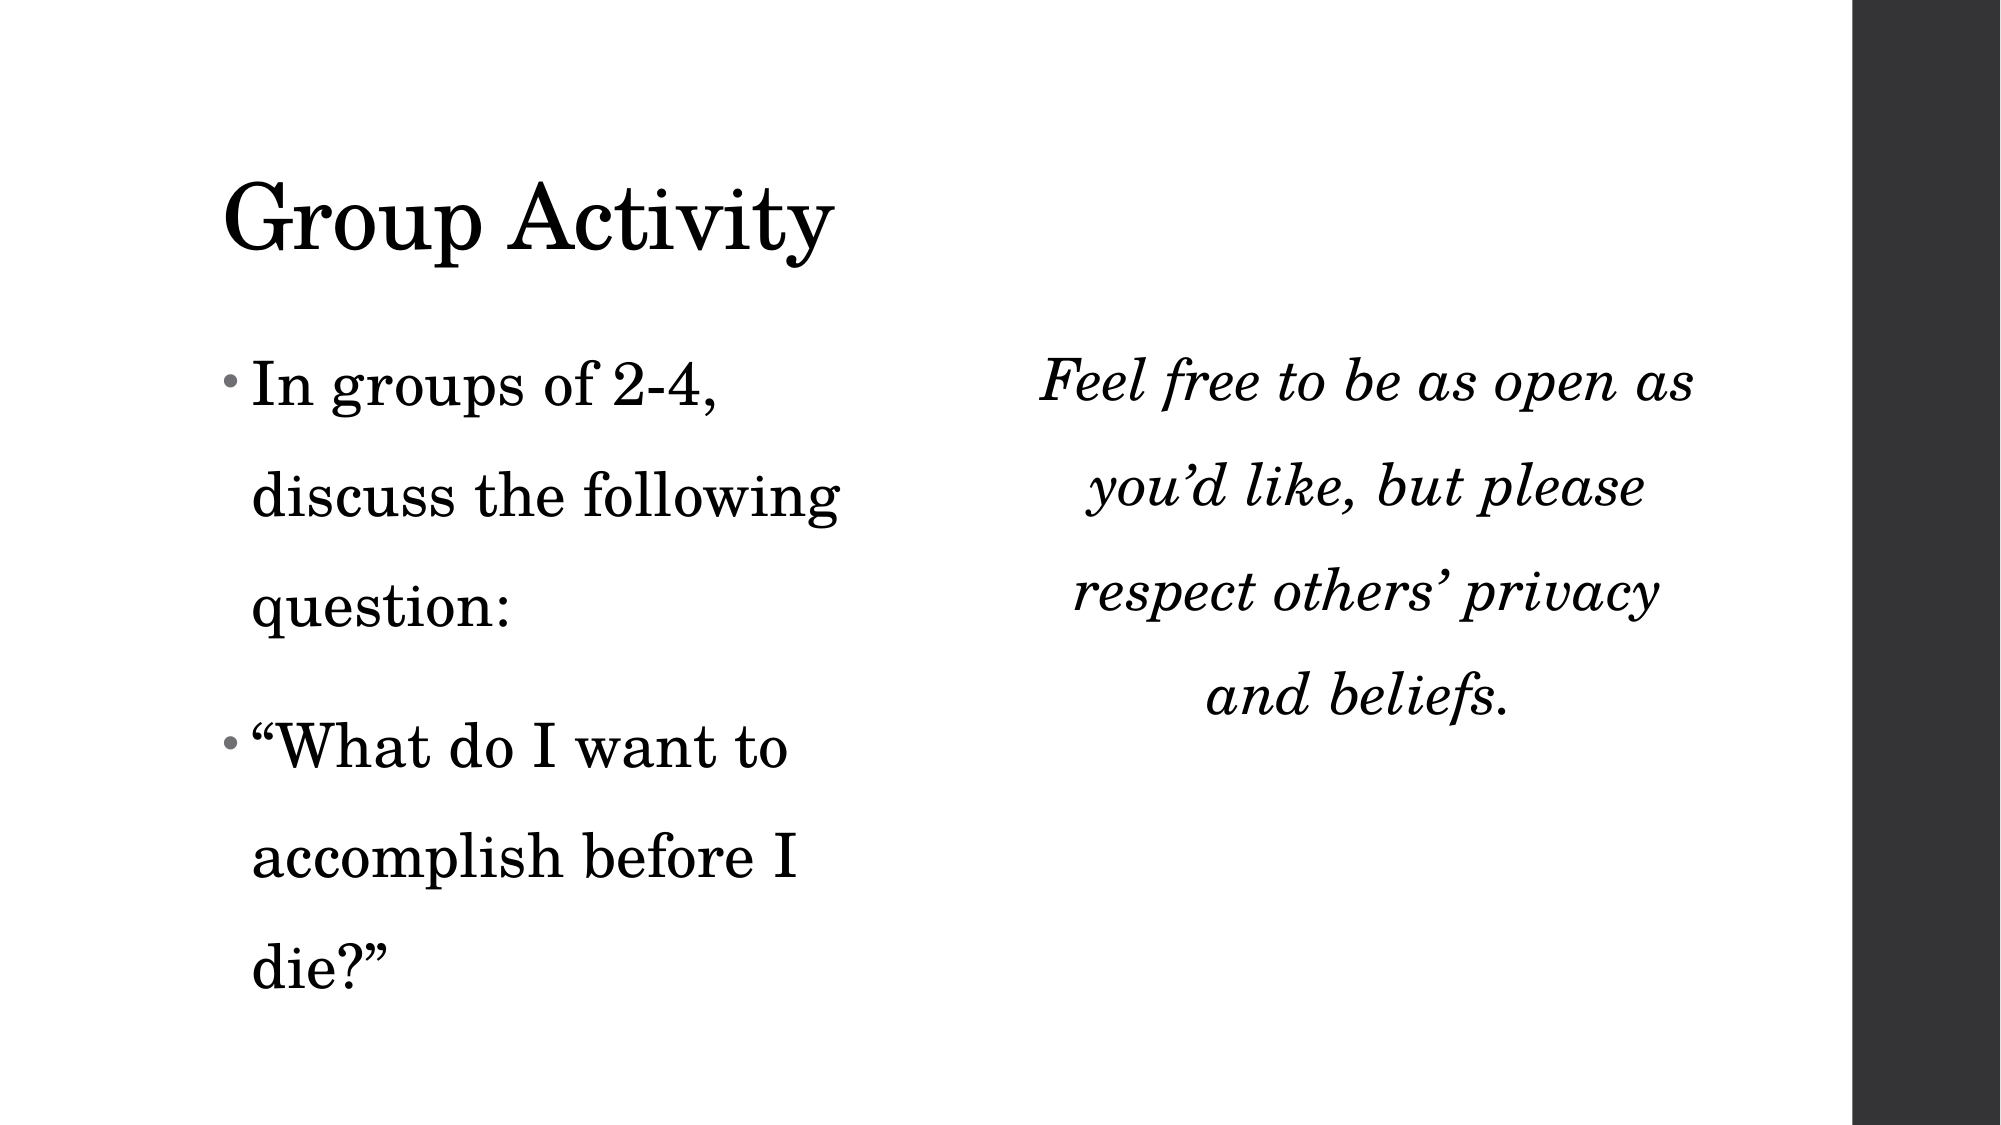

# Group Activity
In groups of 2-4, discuss the following question:
“What do I want to accomplish before I die?”
Feel free to be as open as you’d like, but please respect others’ privacy and beliefs.